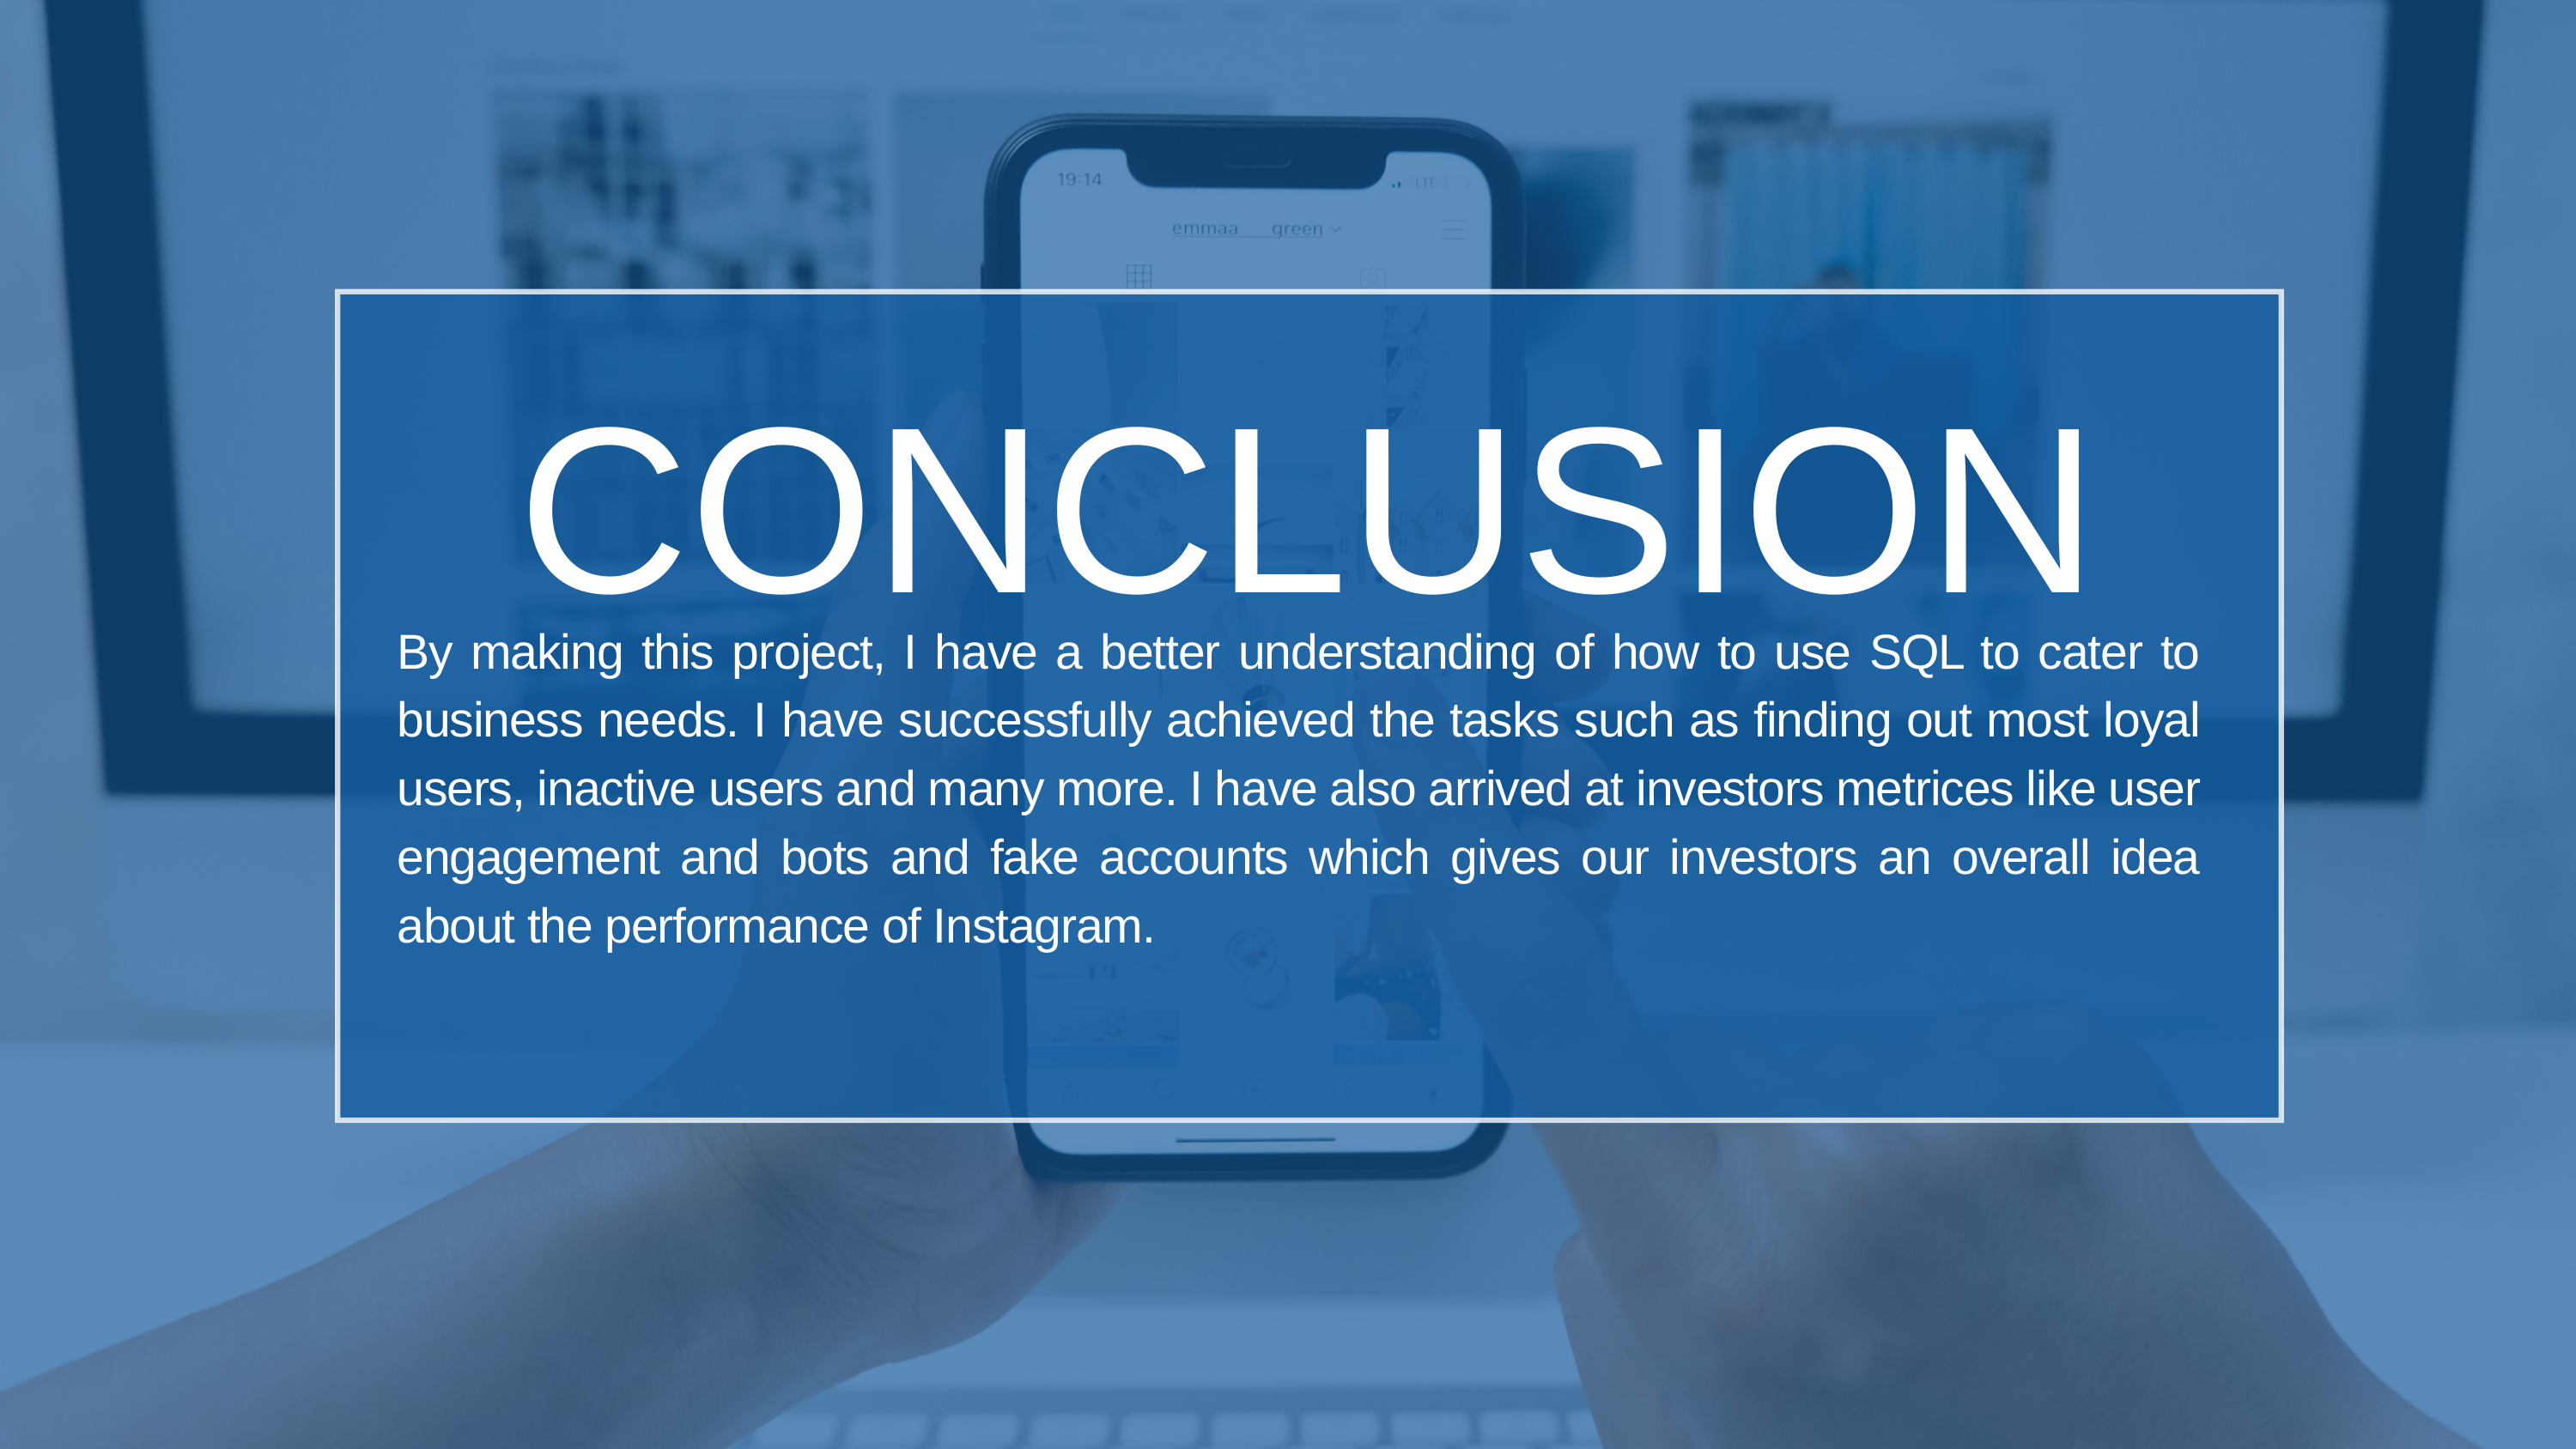

CONCLUSION
By making this project, I have a better understanding of how to use SQL to cater to business needs. I have successfully achieved the tasks such as finding out most loyal users, inactive users and many more. I have also arrived at investors metrices like user engagement and bots and fake accounts which gives our investors an overall idea about the performance of Instagram.